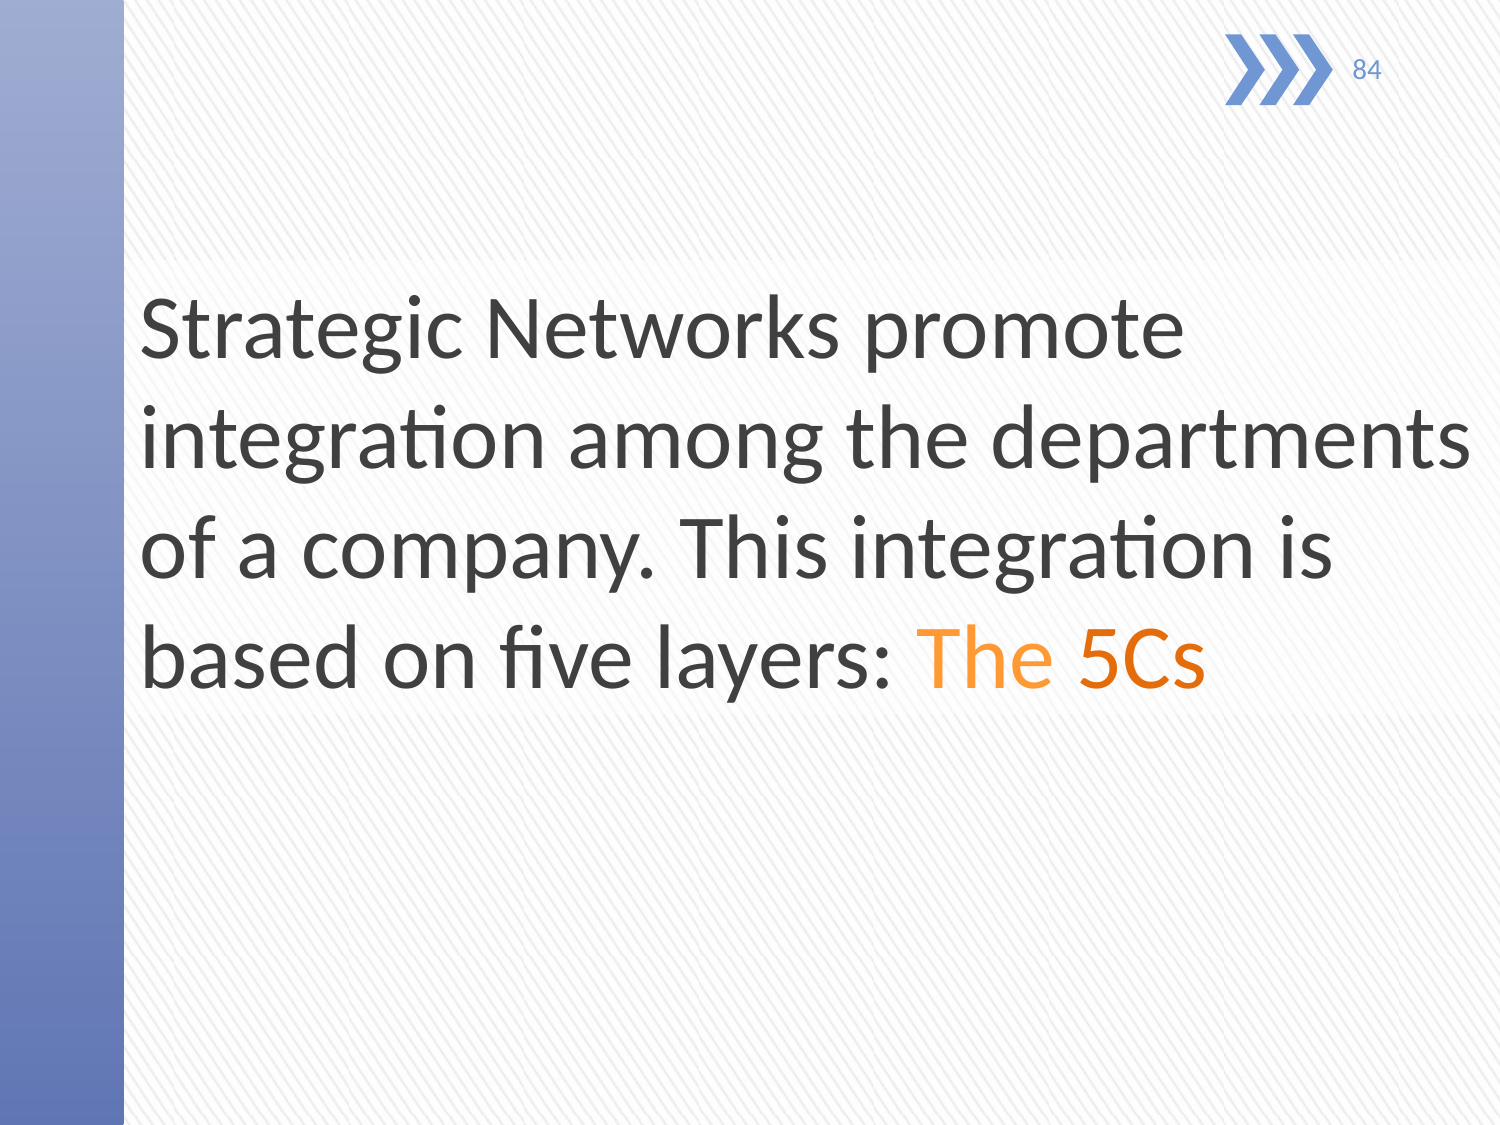

84
Strategic Networks promote integration among the departments of a company. This integration is based on five layers: The 5Cs